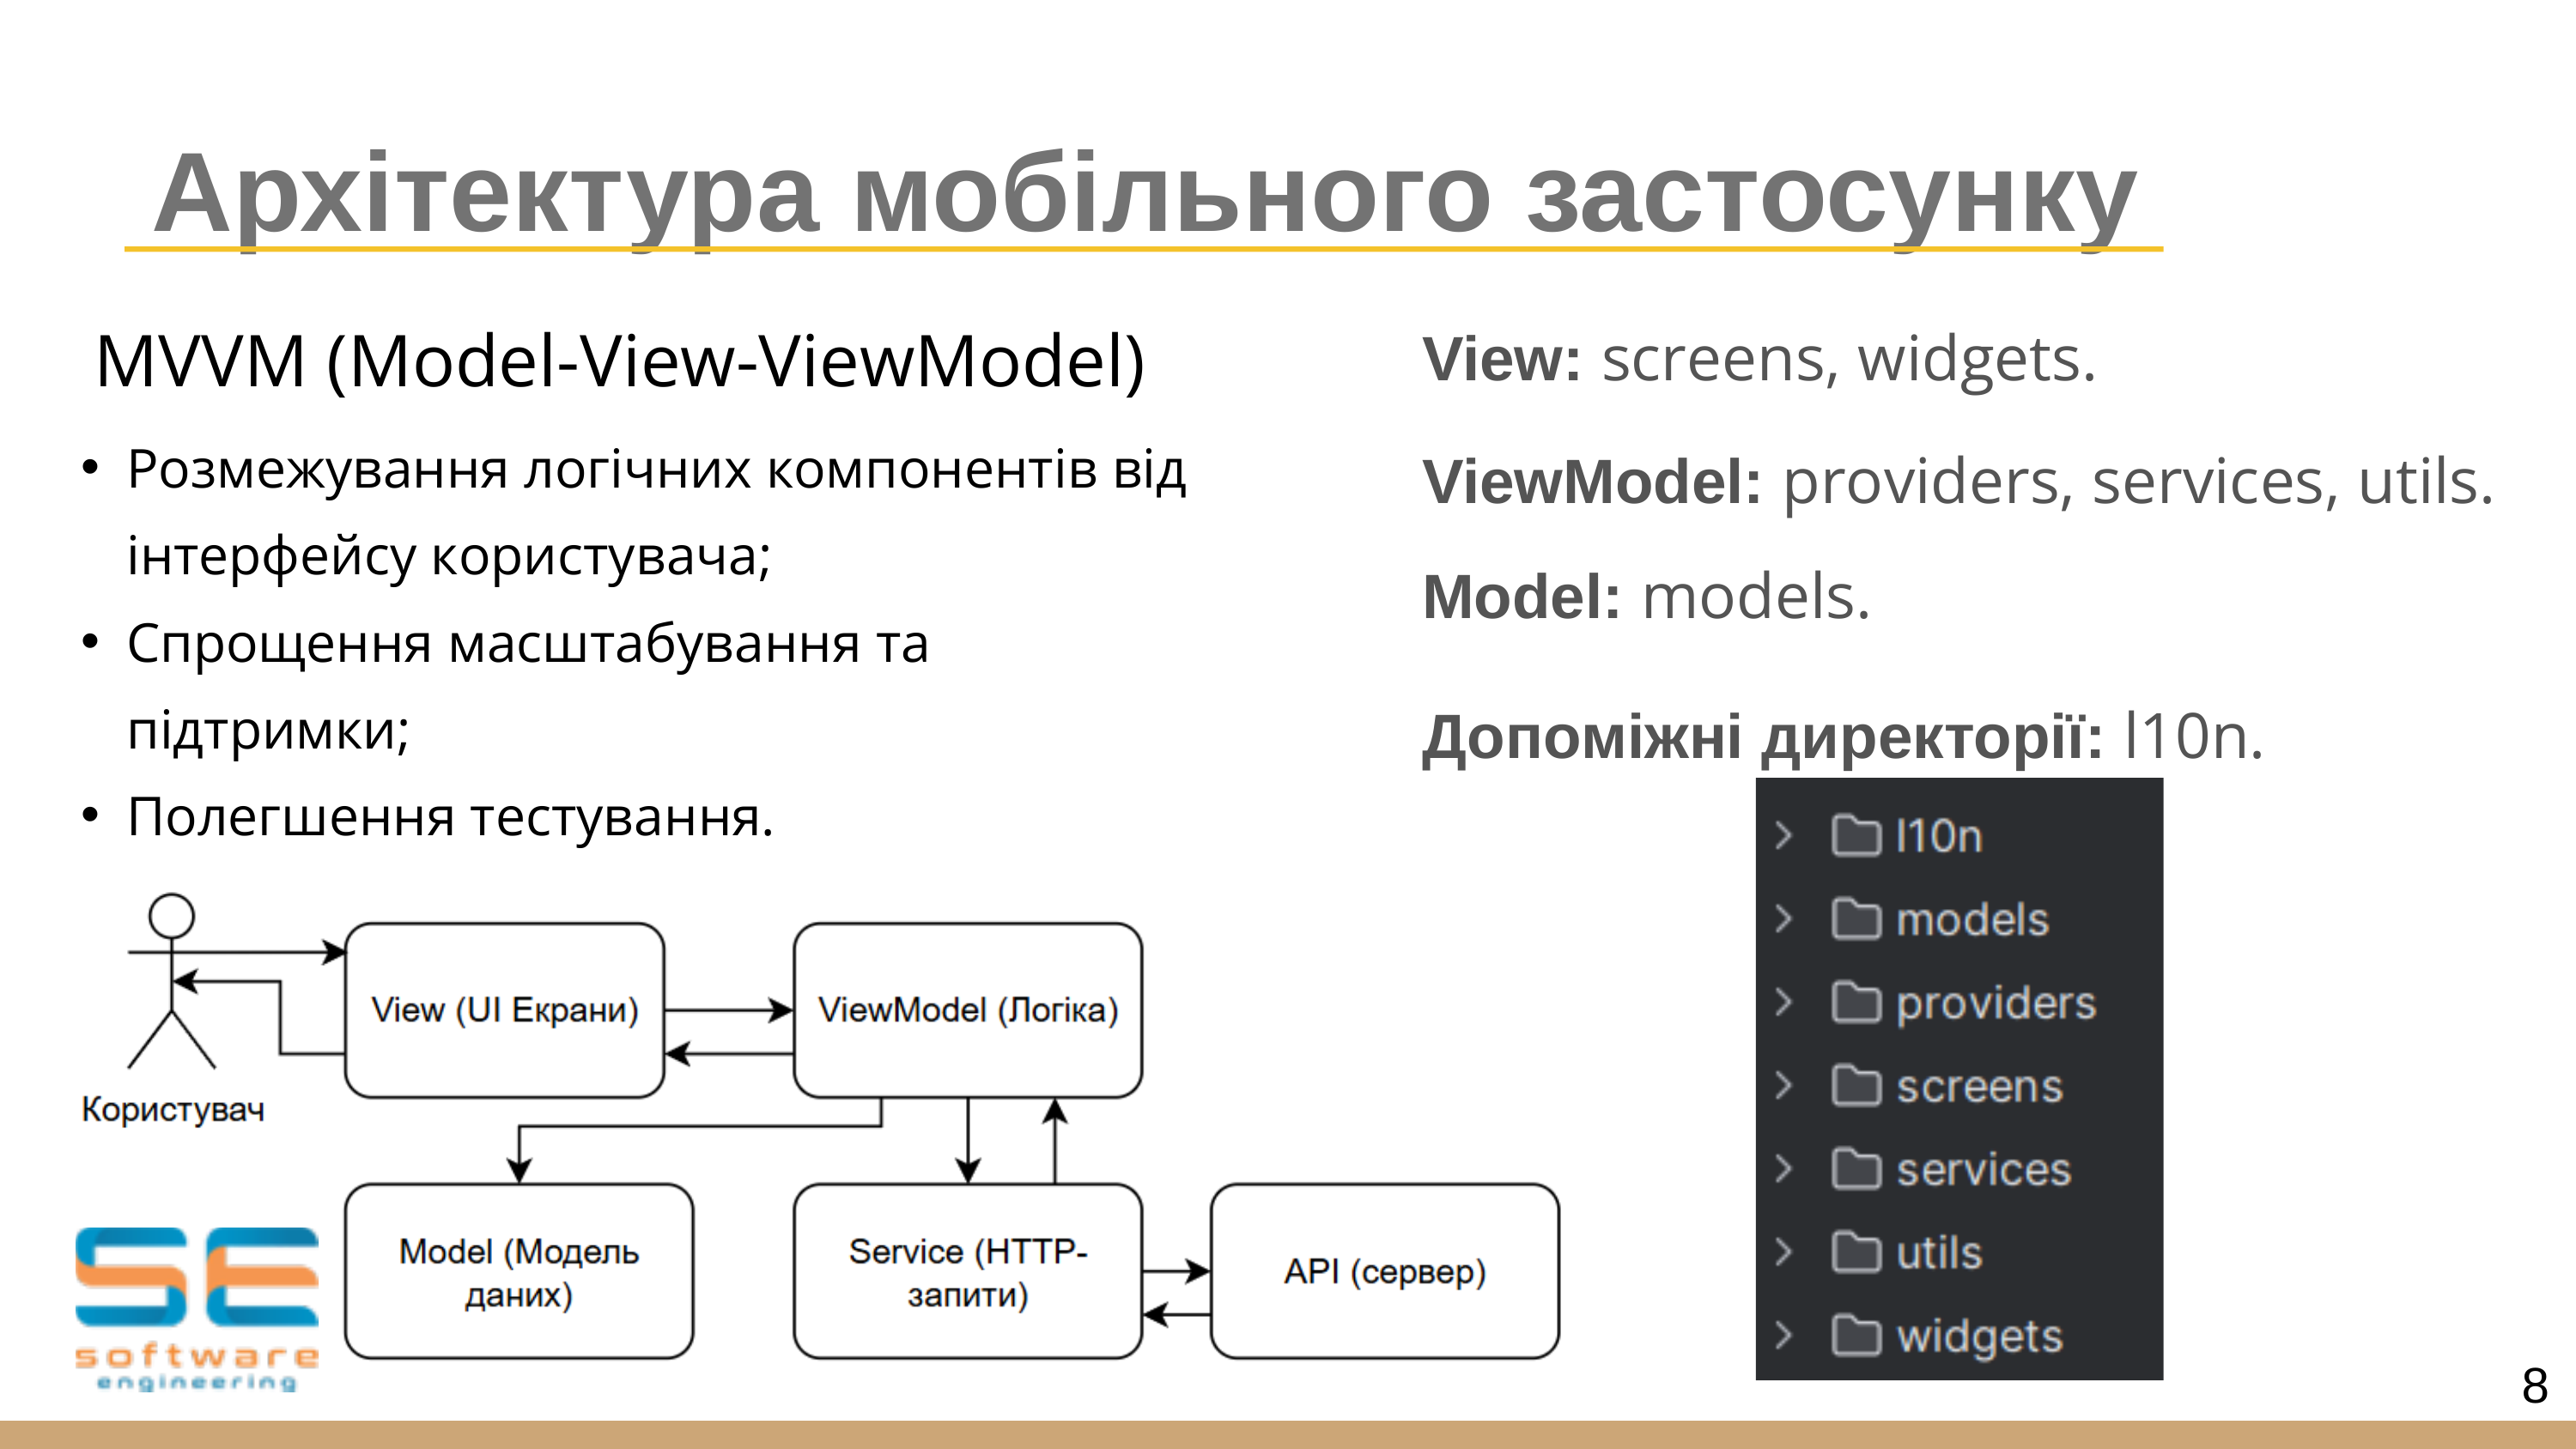

Архітектура мобільного застосунку

MVVM (Model-View-ViewModel)

View: screens, widgets.

ViewModel: providers, services, utils.
Розмежування логічних компонентів від інтерфейсу користувача;
Спрощення масштабування та підтримки;
Полегшення тестування.

Model: models.

Допоміжні директорії: l10n.

8